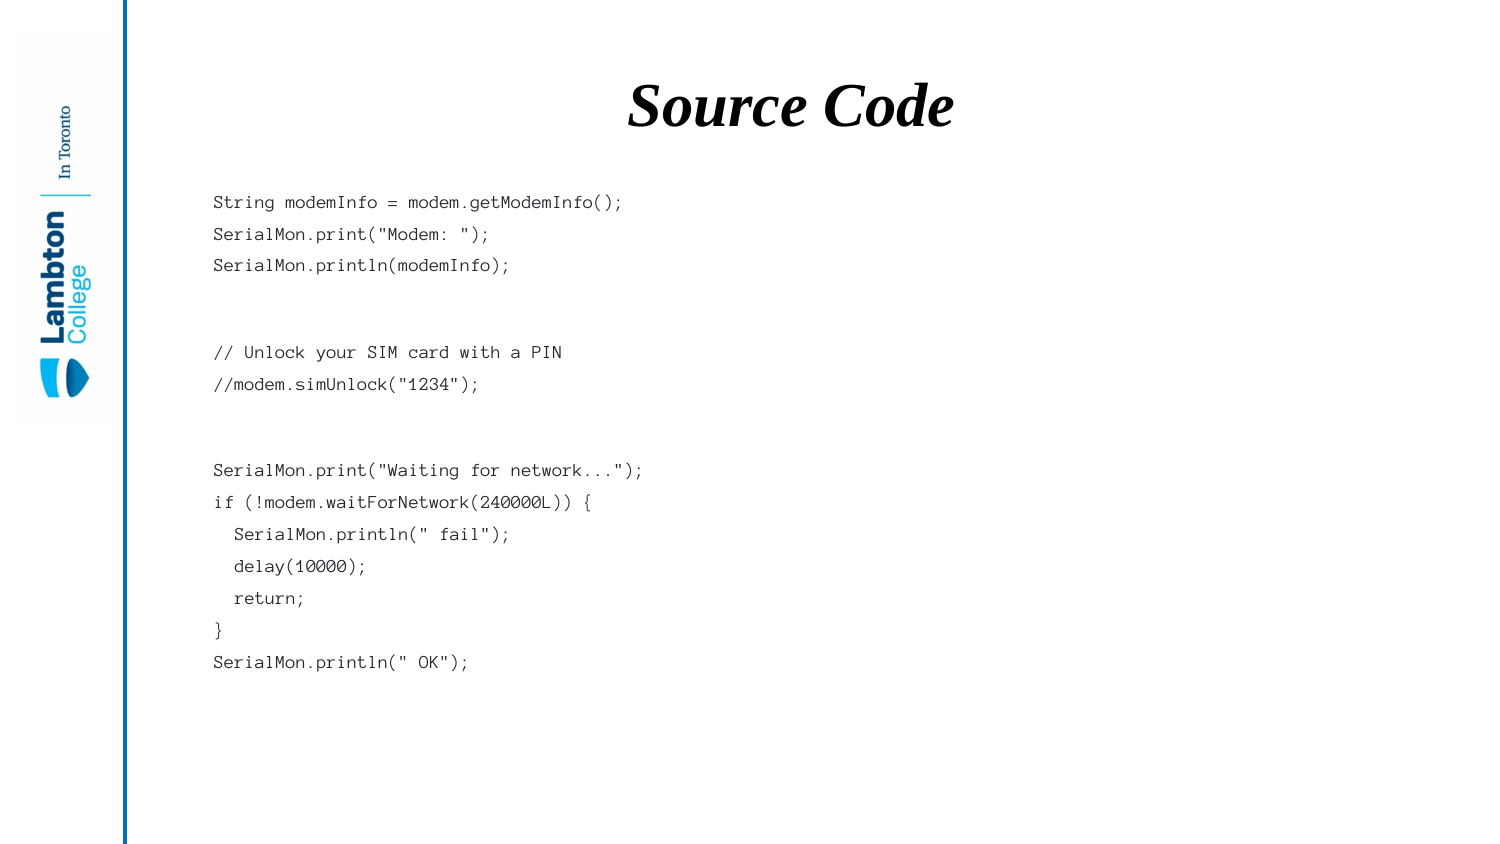

# Source Code
 String modemInfo = modem.getModemInfo();
 SerialMon.print("Modem: ");
 SerialMon.println(modemInfo);

 // Unlock your SIM card with a PIN
 //modem.simUnlock("1234");

 SerialMon.print("Waiting for network...");
 if (!modem.waitForNetwork(240000L)) {
   SerialMon.println(" fail");
   delay(10000);
   return;
 }
 SerialMon.println(" OK");